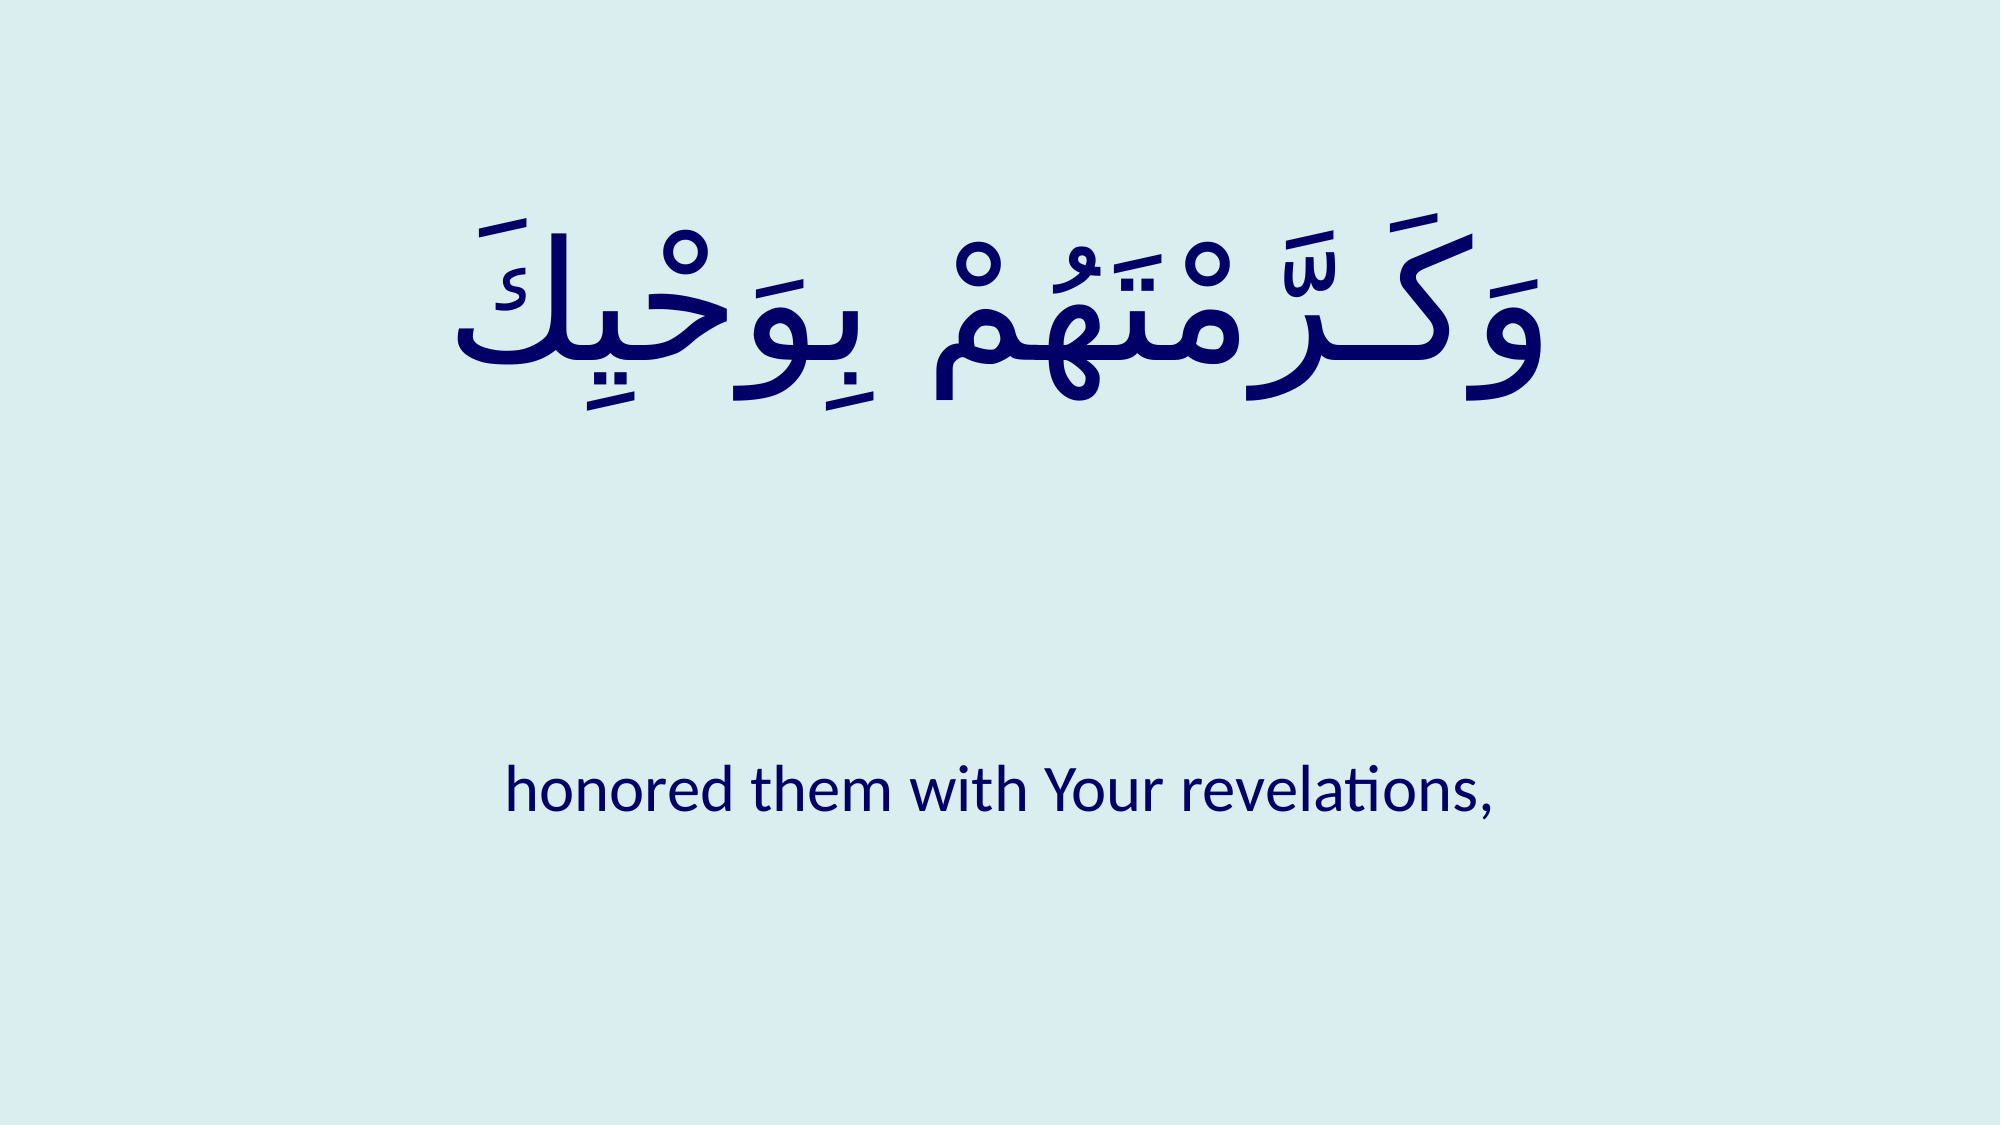

# وَكَـرَّمْتَهُمْ بِوَحْيِكَ
honored them with Your revelations,